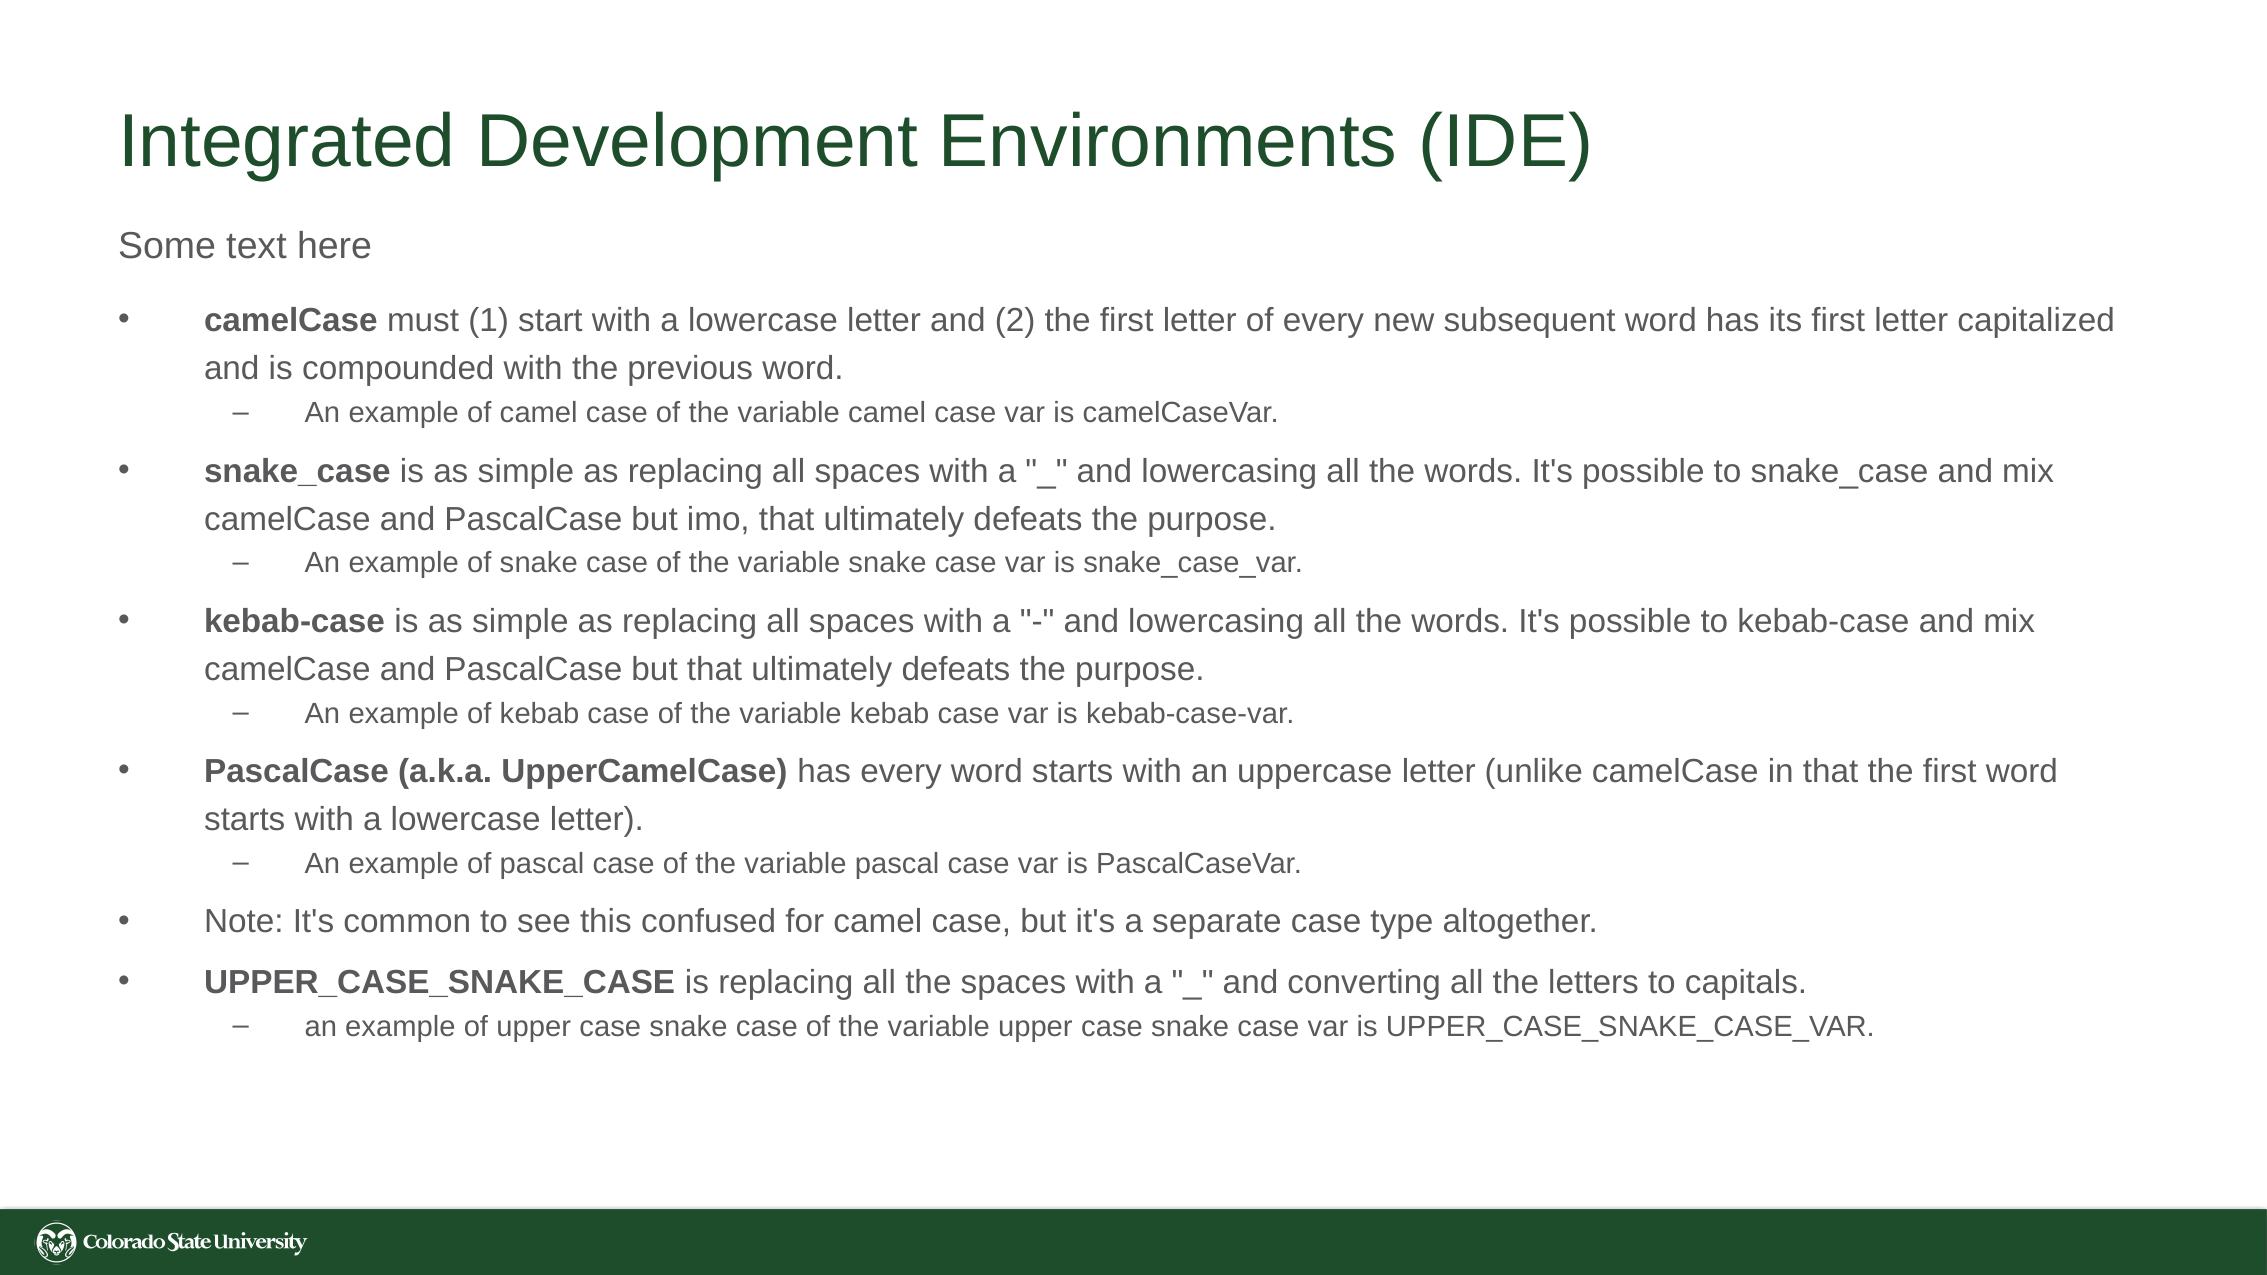

# Integrated Development Environments (IDE)
Some text here
camelCase must (1) start with a lowercase letter and (2) the first letter of every new subsequent word has its first letter capitalized and is compounded with the previous word.
An example of camel case of the variable camel case var is camelCaseVar.
snake_case is as simple as replacing all spaces with a "_" and lowercasing all the words. It's possible to snake_case and mix camelCase and PascalCase but imo, that ultimately defeats the purpose.
An example of snake case of the variable snake case var is snake_case_var.
kebab-case is as simple as replacing all spaces with a "-" and lowercasing all the words. It's possible to kebab-case and mix camelCase and PascalCase but that ultimately defeats the purpose.
An example of kebab case of the variable kebab case var is kebab-case-var.
PascalCase (a.k.a. UpperCamelCase) has every word starts with an uppercase letter (unlike camelCase in that the first word starts with a lowercase letter).
An example of pascal case of the variable pascal case var is PascalCaseVar.
Note: It's common to see this confused for camel case, but it's a separate case type altogether.
UPPER_CASE_SNAKE_CASE is replacing all the spaces with a "_" and converting all the letters to capitals.
an example of upper case snake case of the variable upper case snake case var is UPPER_CASE_SNAKE_CASE_VAR.